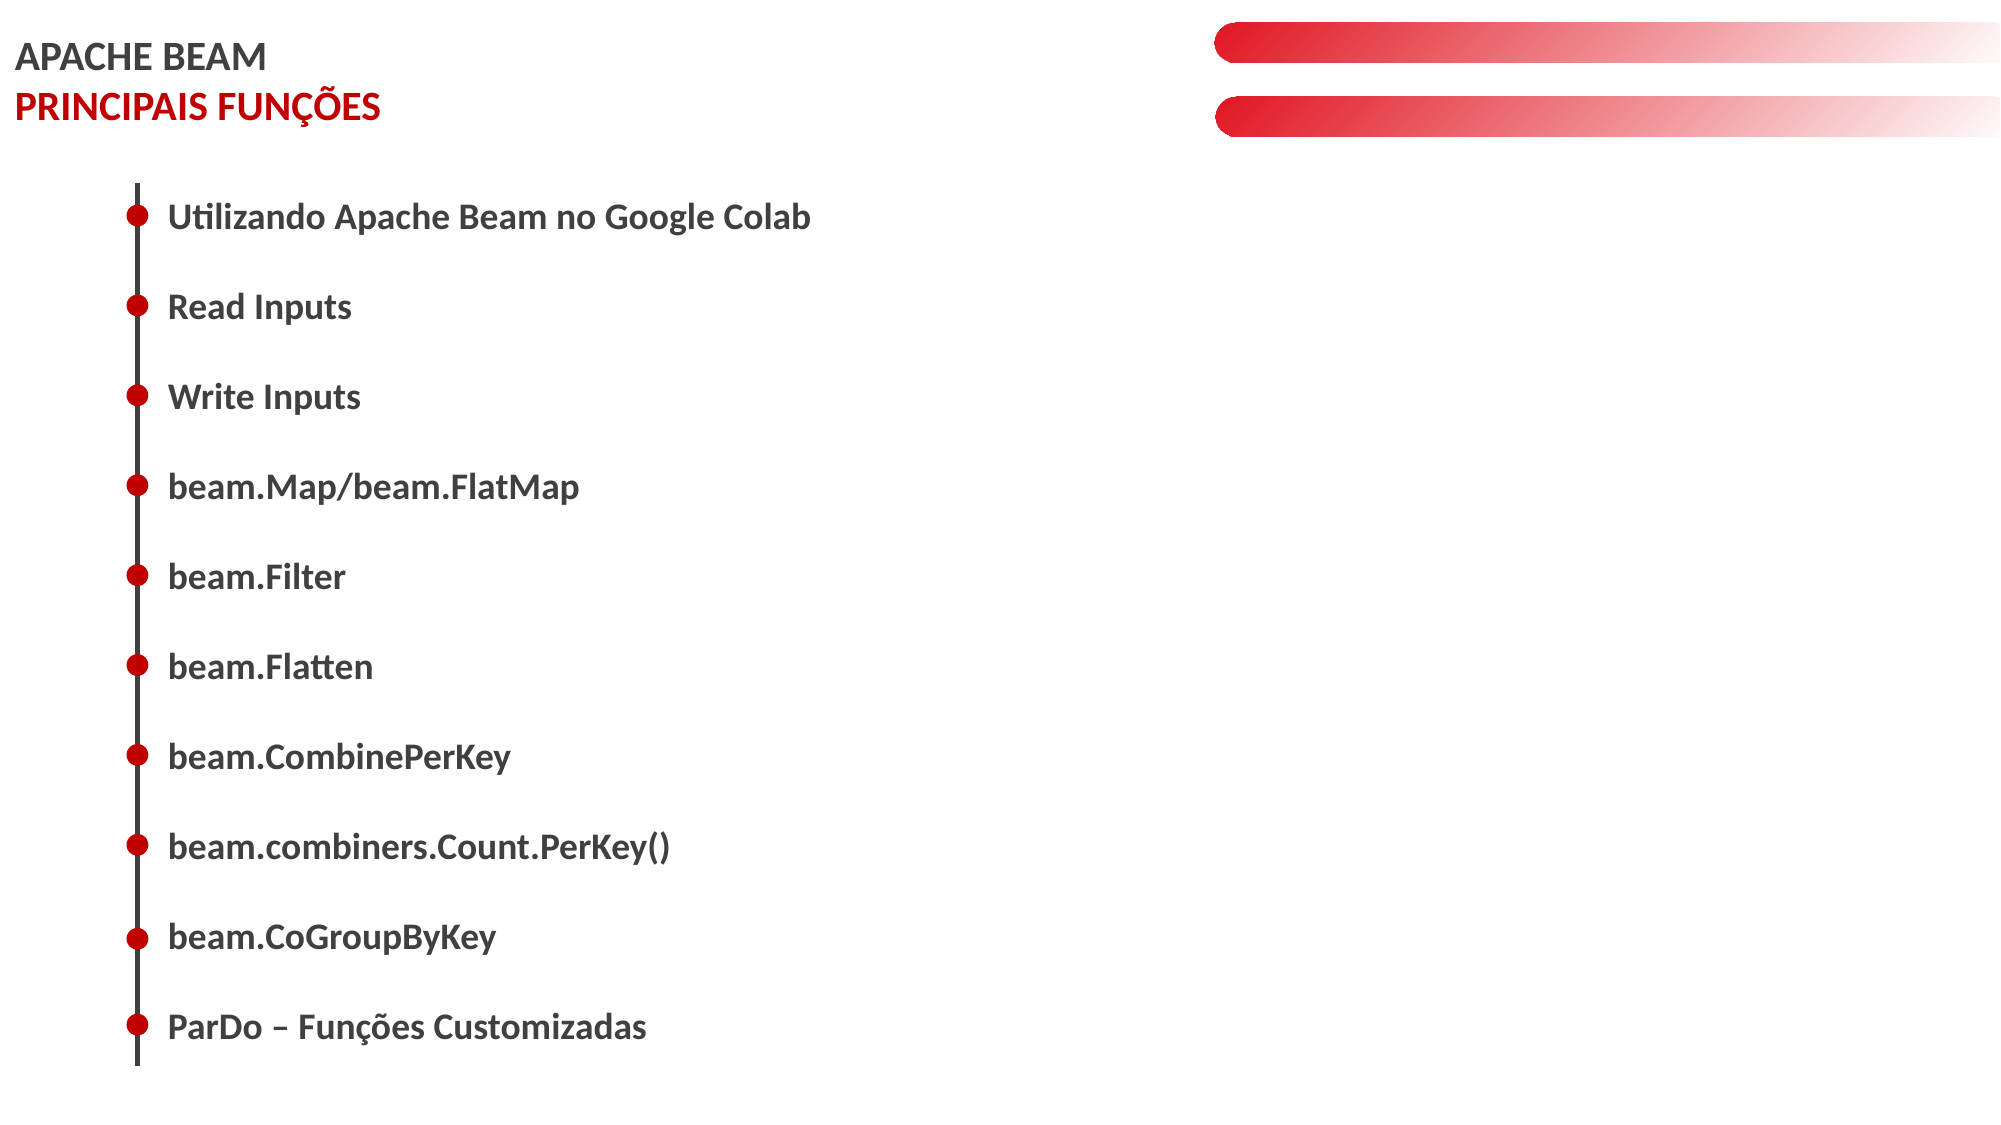

APACHE BEAM
PRINCIPAIS FUNÇÕES

Utilizando Apache Beam no Google Colab

Read Inputs

Write Inputs

beam.Map/beam.FlatMap

beam.Filter

beam.Flatten

beam.CombinePerKey

beam.combiners.Count.PerKey()

beam.CoGroupByKey

ParDo – Funções Customizadas